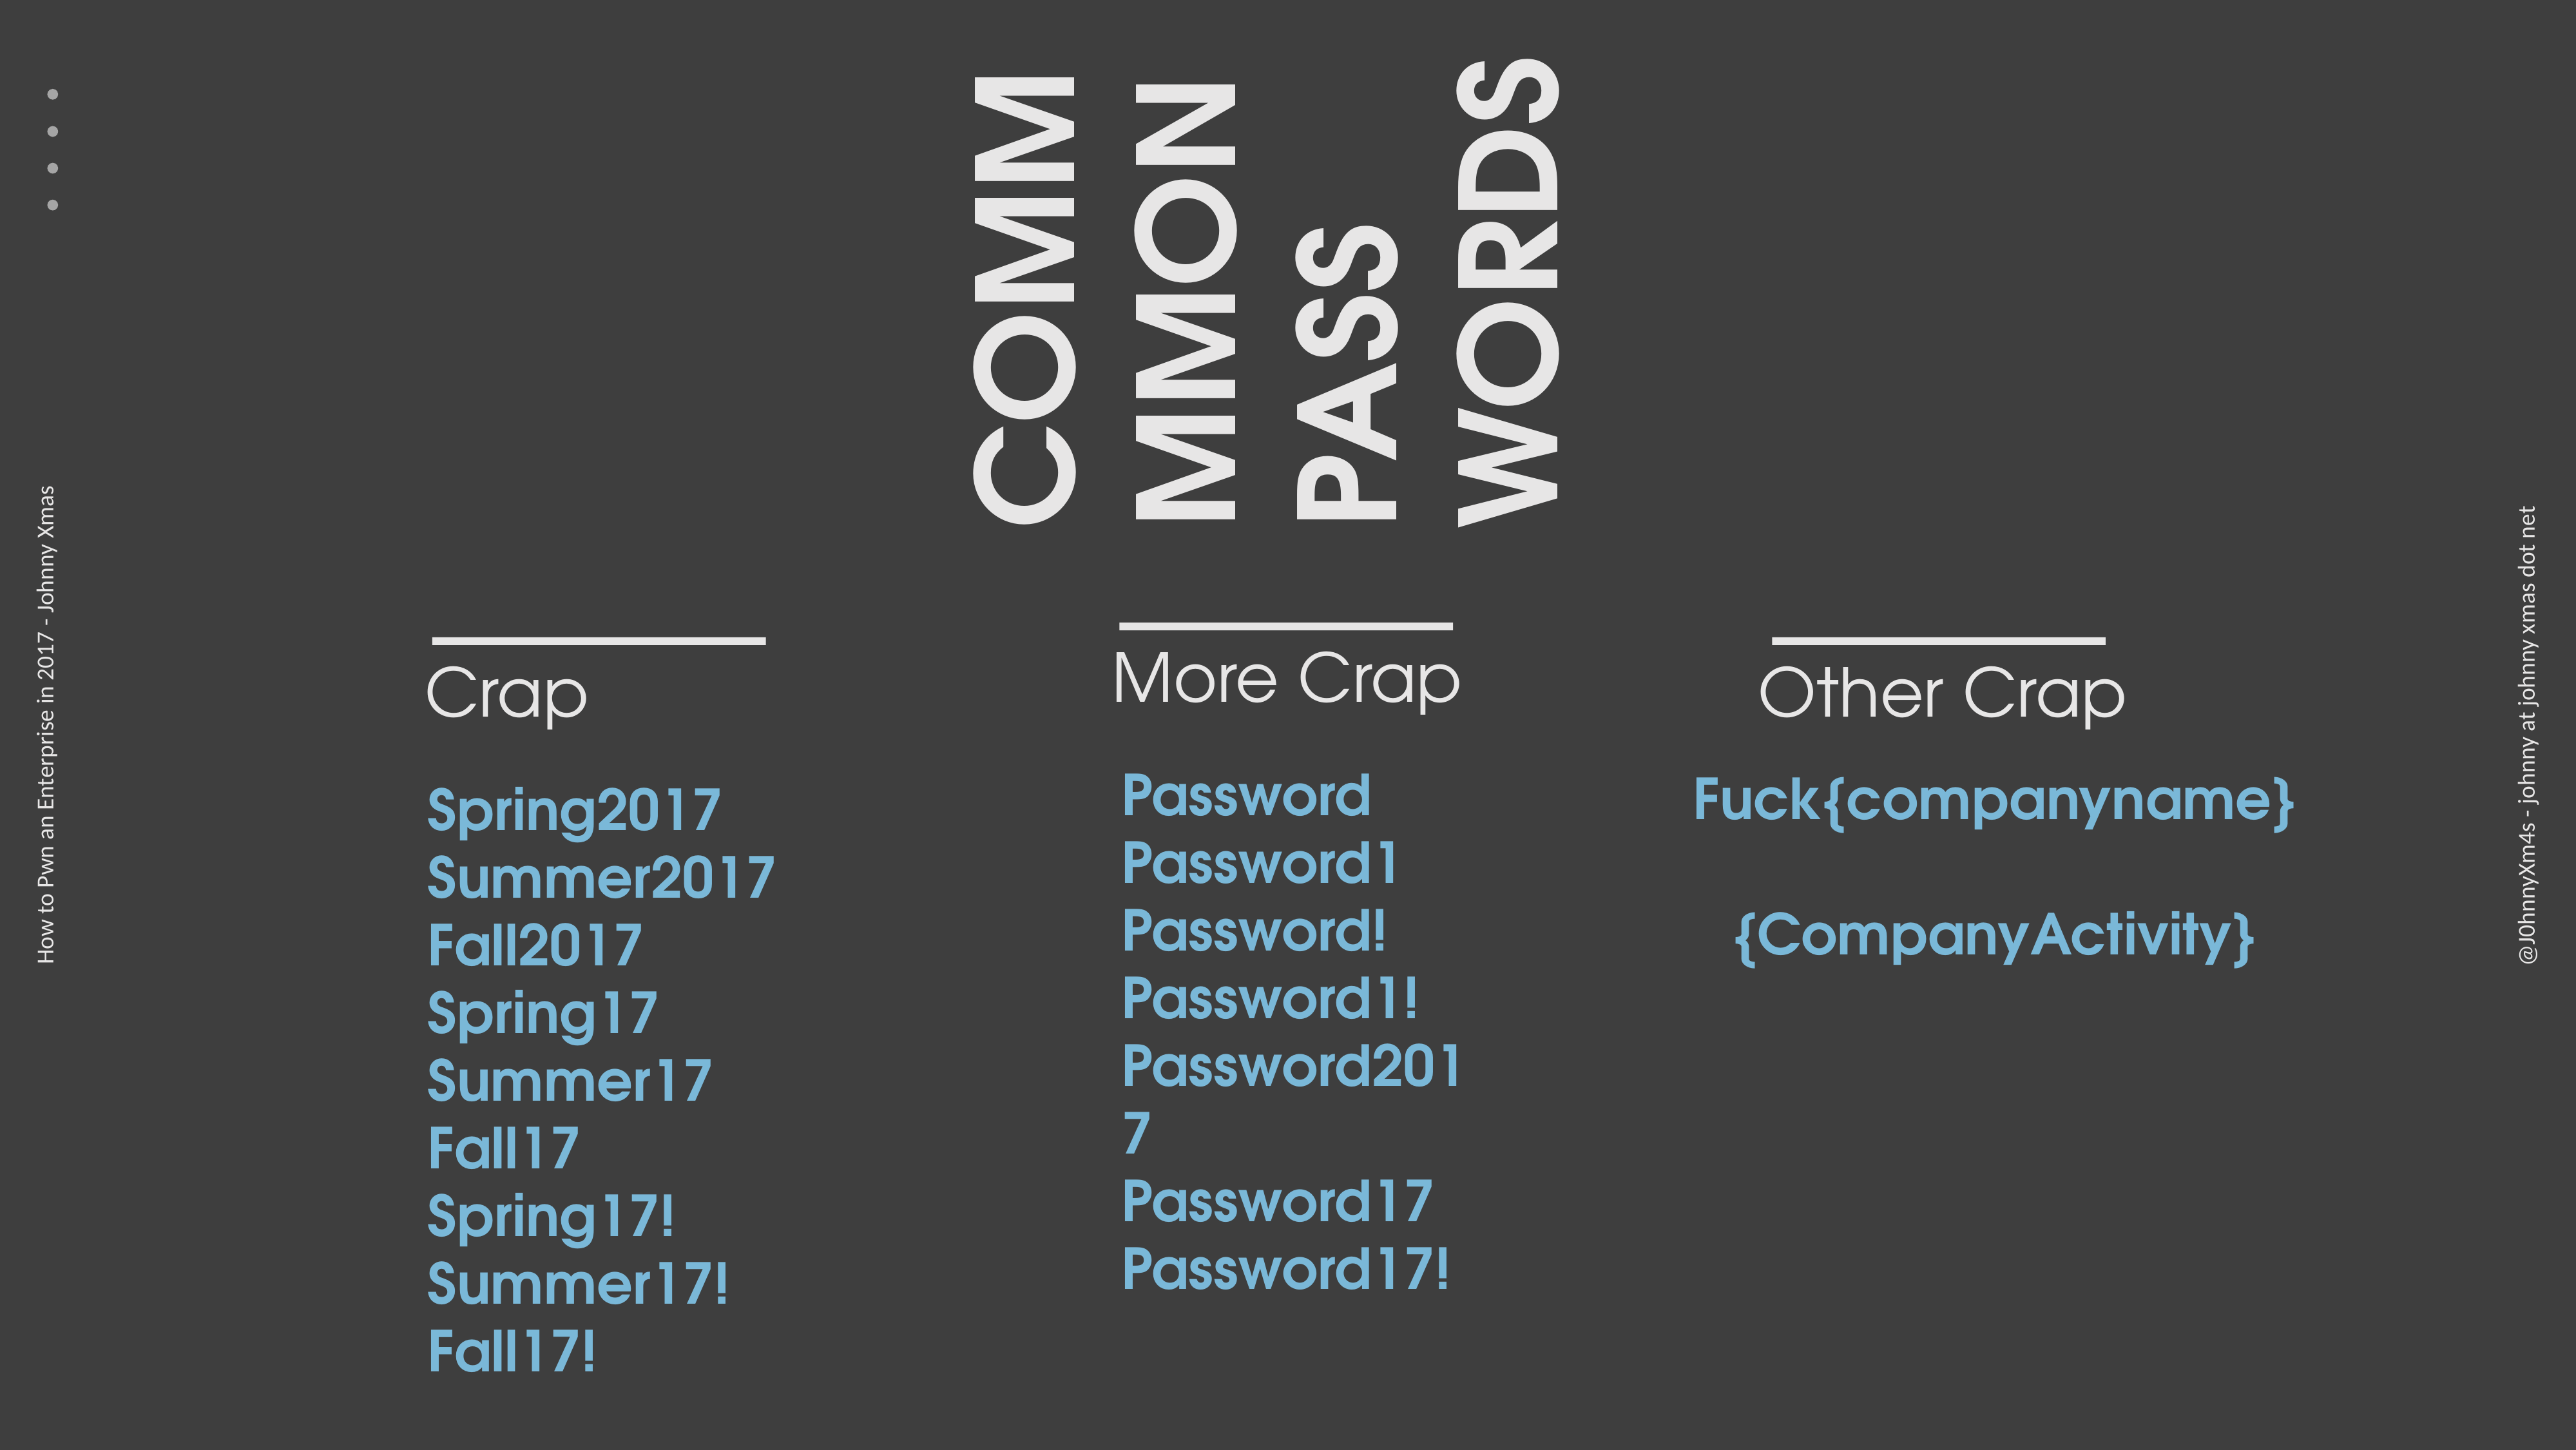

COMM
MMON
PASS
WORDS

More Crap

Crap
Other Crap
Password
Password1
Password!
Password1!
Password2017
Password17
Password17!
Fuck{companyname}

{CompanyActivity}
Spring2017
Summer2017
Fall2017
Spring17
Summer17
Fall17
Spring17!
Summer17!
Fall17!
15